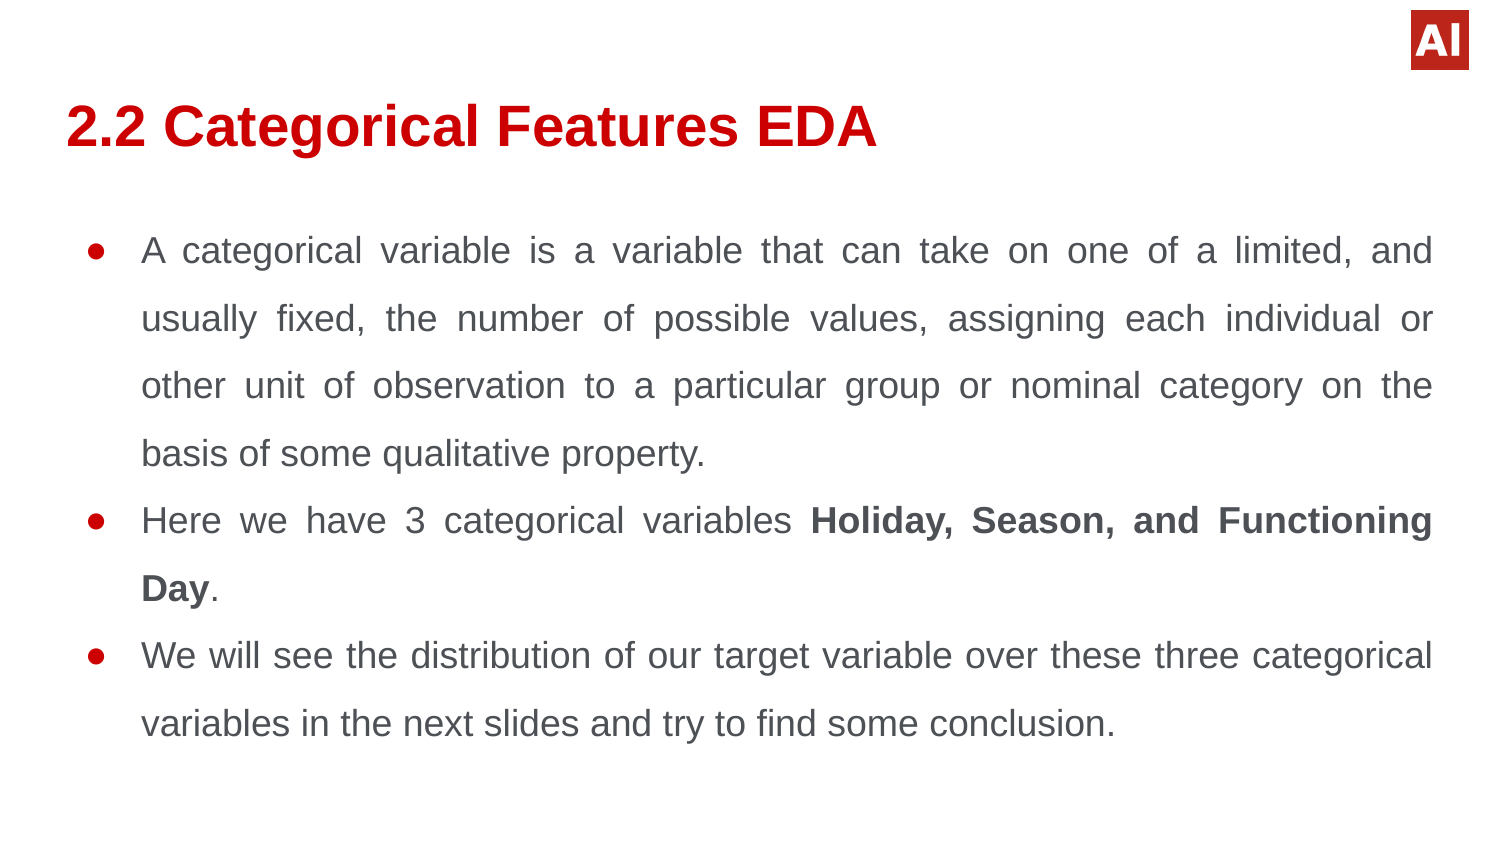

# 2.2 Categorical Features EDA
A categorical variable is a variable that can take on one of a limited, and usually fixed, the number of possible values, assigning each individual or other unit of observation to a particular group or nominal category on the basis of some qualitative property.
Here we have 3 categorical variables Holiday, Season, and Functioning Day.
We will see the distribution of our target variable over these three categorical variables in the next slides and try to find some conclusion.